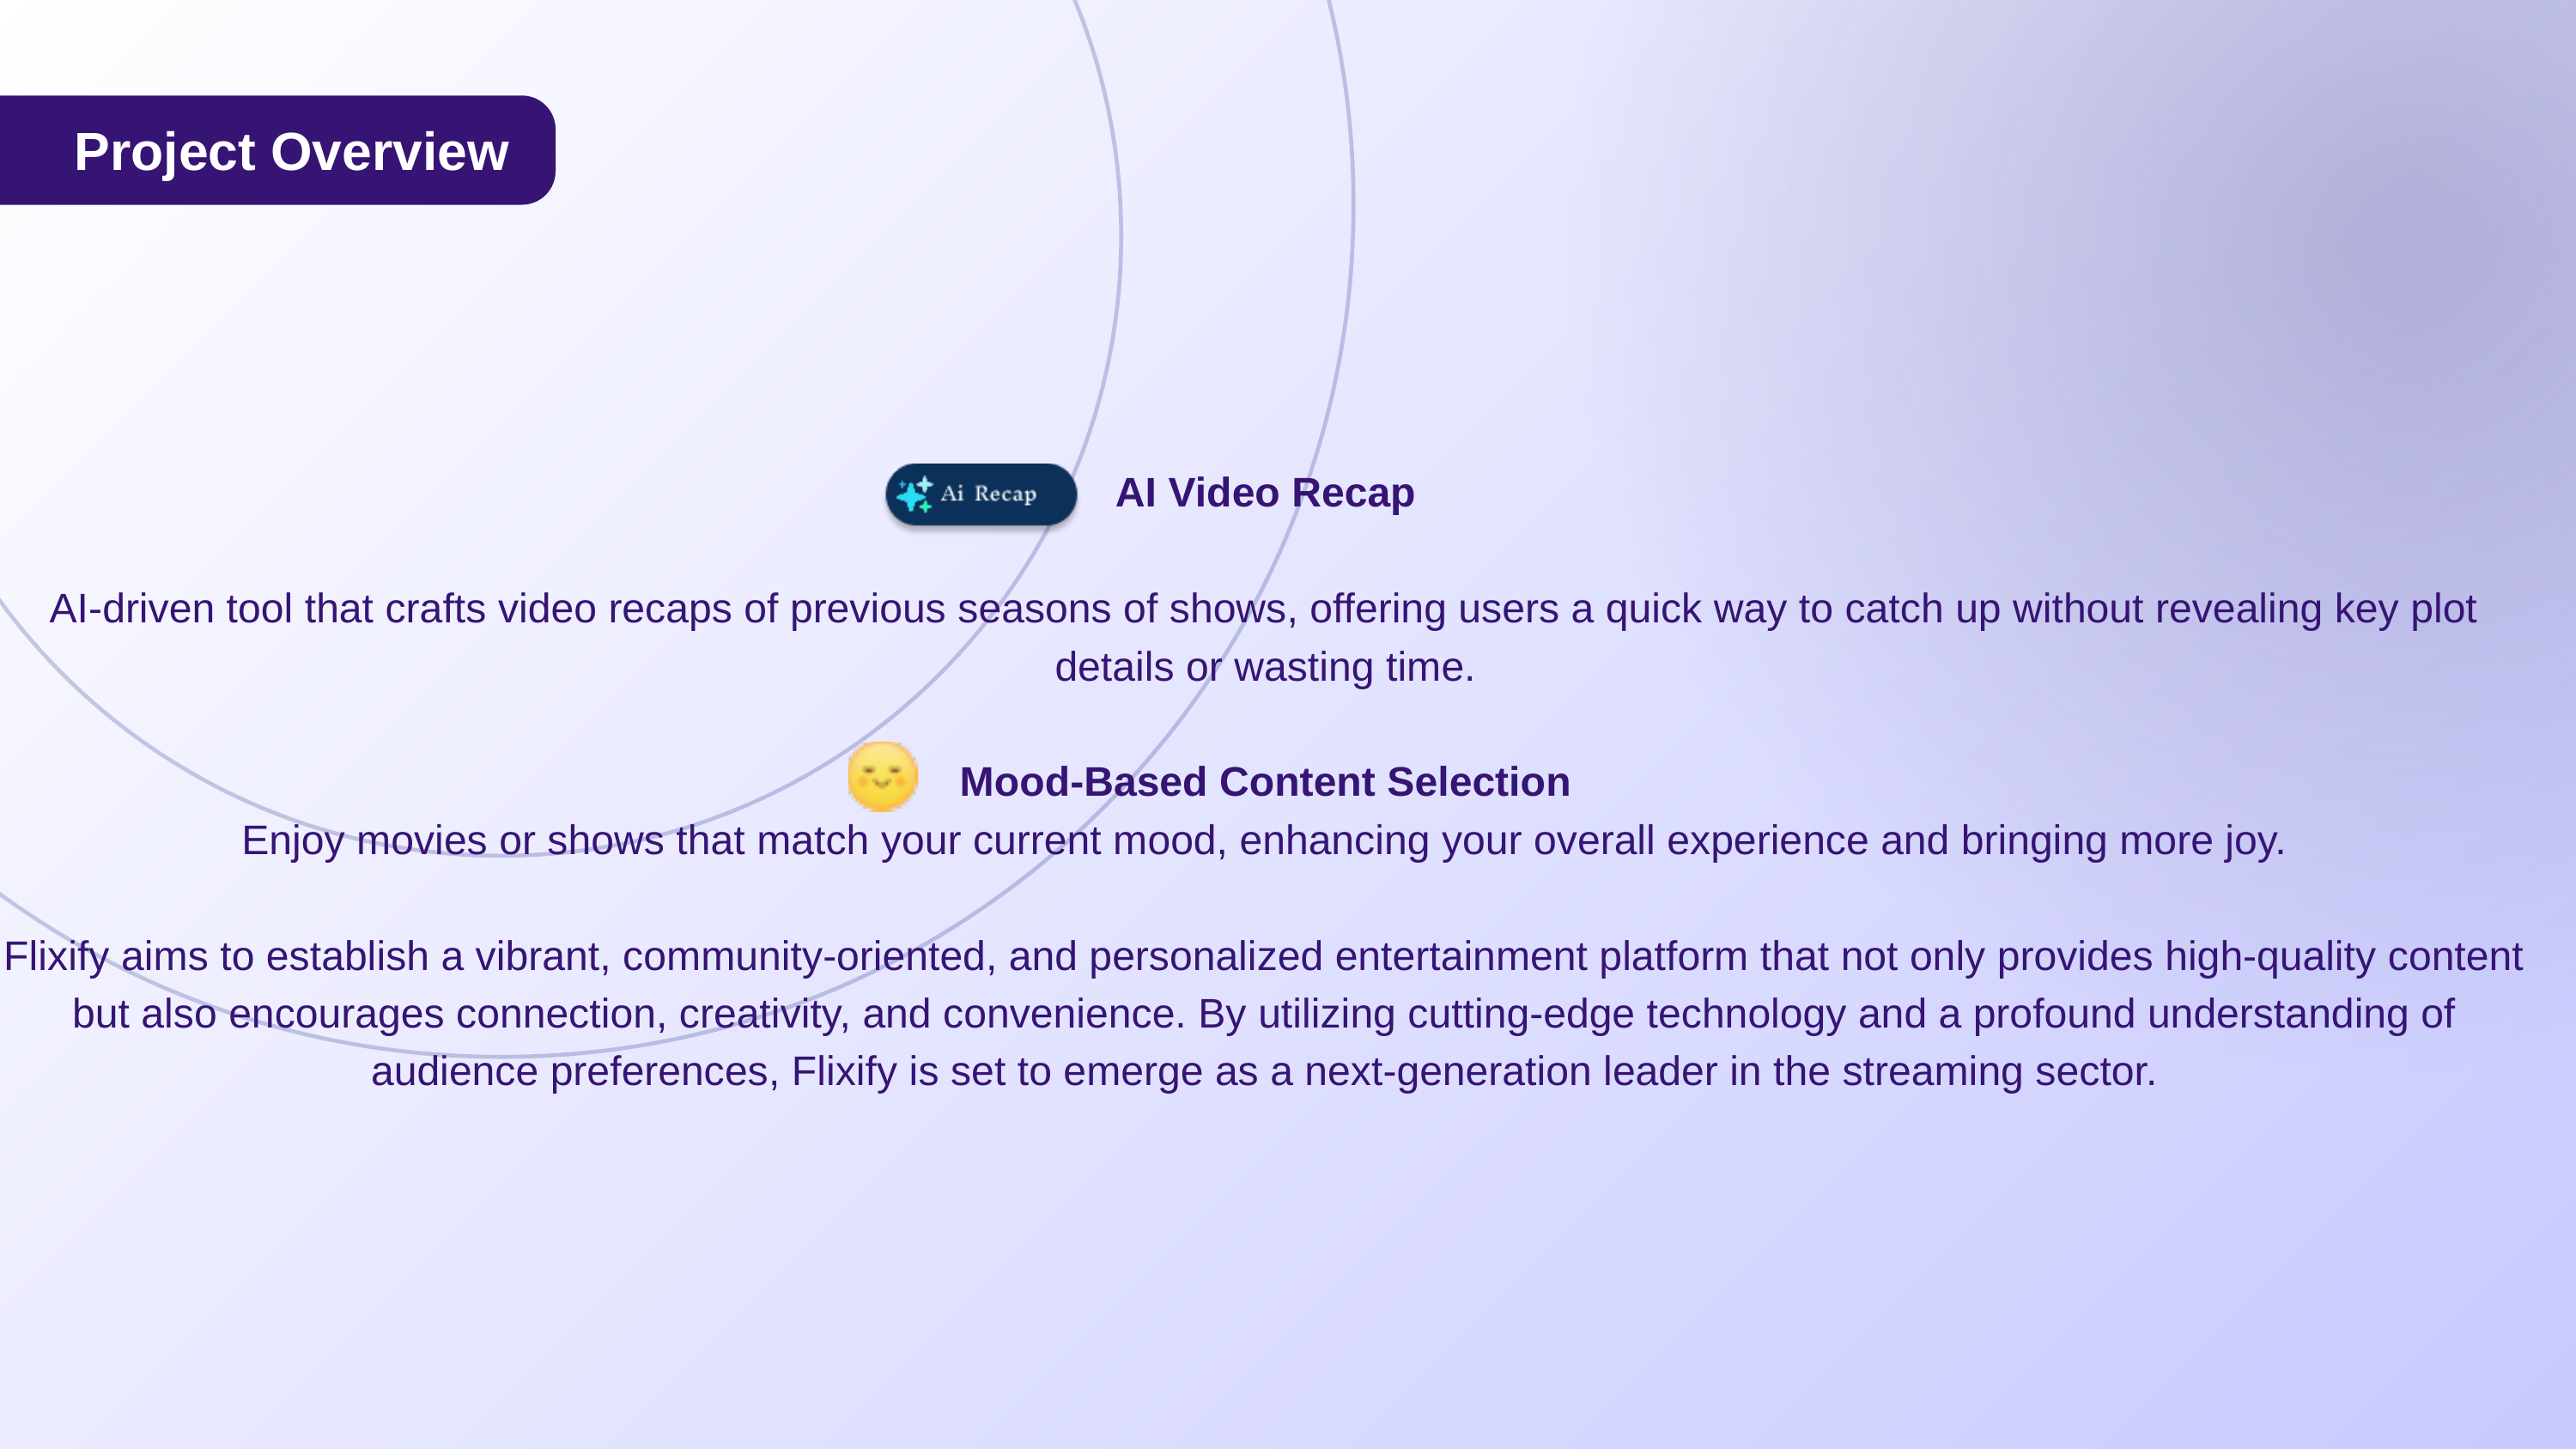

Project Overview
AI Video Recap

AI-driven tool that crafts video recaps of previous seasons of shows, offering users a quick way to catch up without revealing key plot details or wasting time.

Mood-Based Content Selection
Enjoy movies or shows that match your current mood, enhancing your overall experience and bringing more joy.

Flixify aims to establish a vibrant, community-oriented, and personalized entertainment platform that not only provides high-quality content but also encourages connection, creativity, and convenience. By utilizing cutting-edge technology and a profound understanding of audience preferences, Flixify is set to emerge as a next-generation leader in the streaming sector.